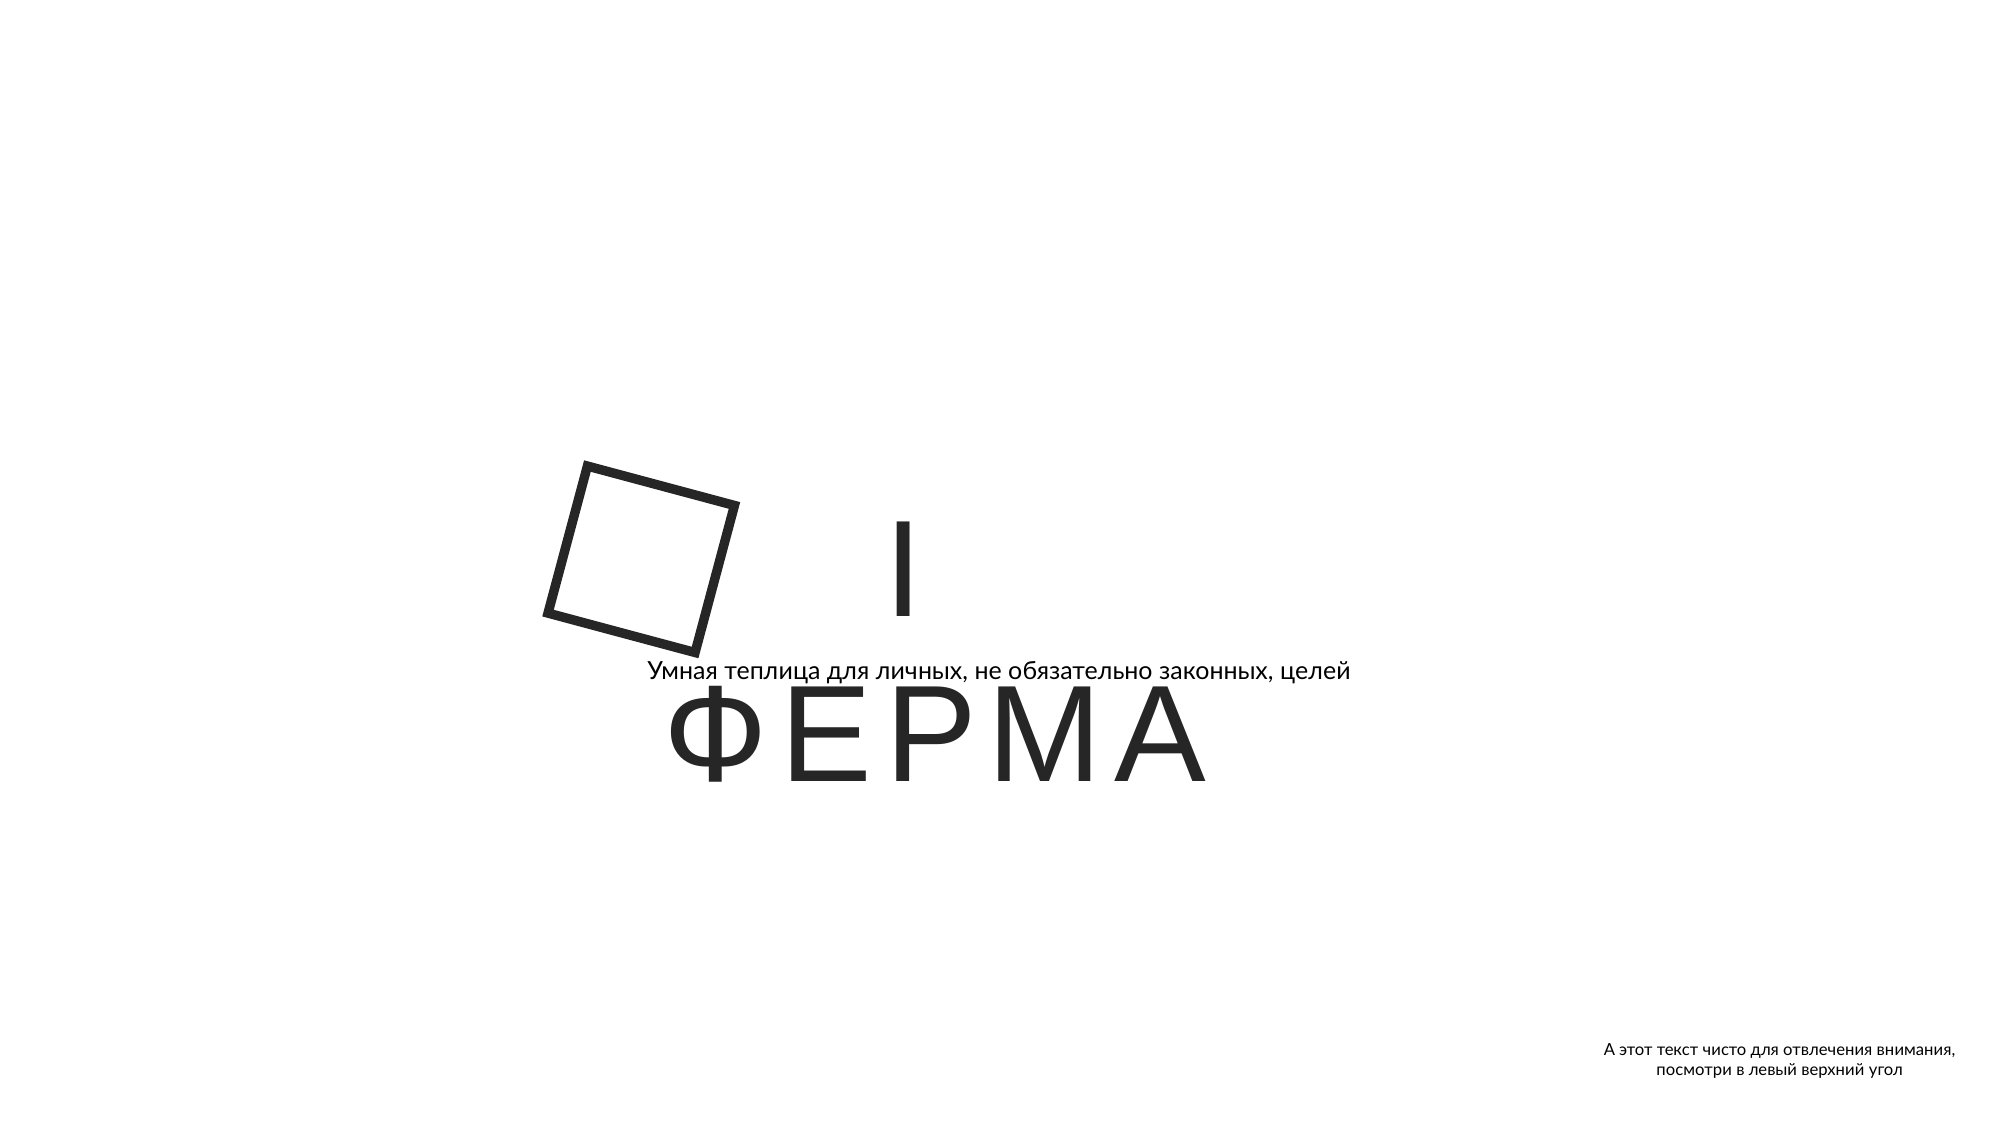

I  ФЕРМА

Умная теплица для личных, не обязательно законных, целей
А этот текст чисто для отвлечения внимания, посмотри в левый верхний угол